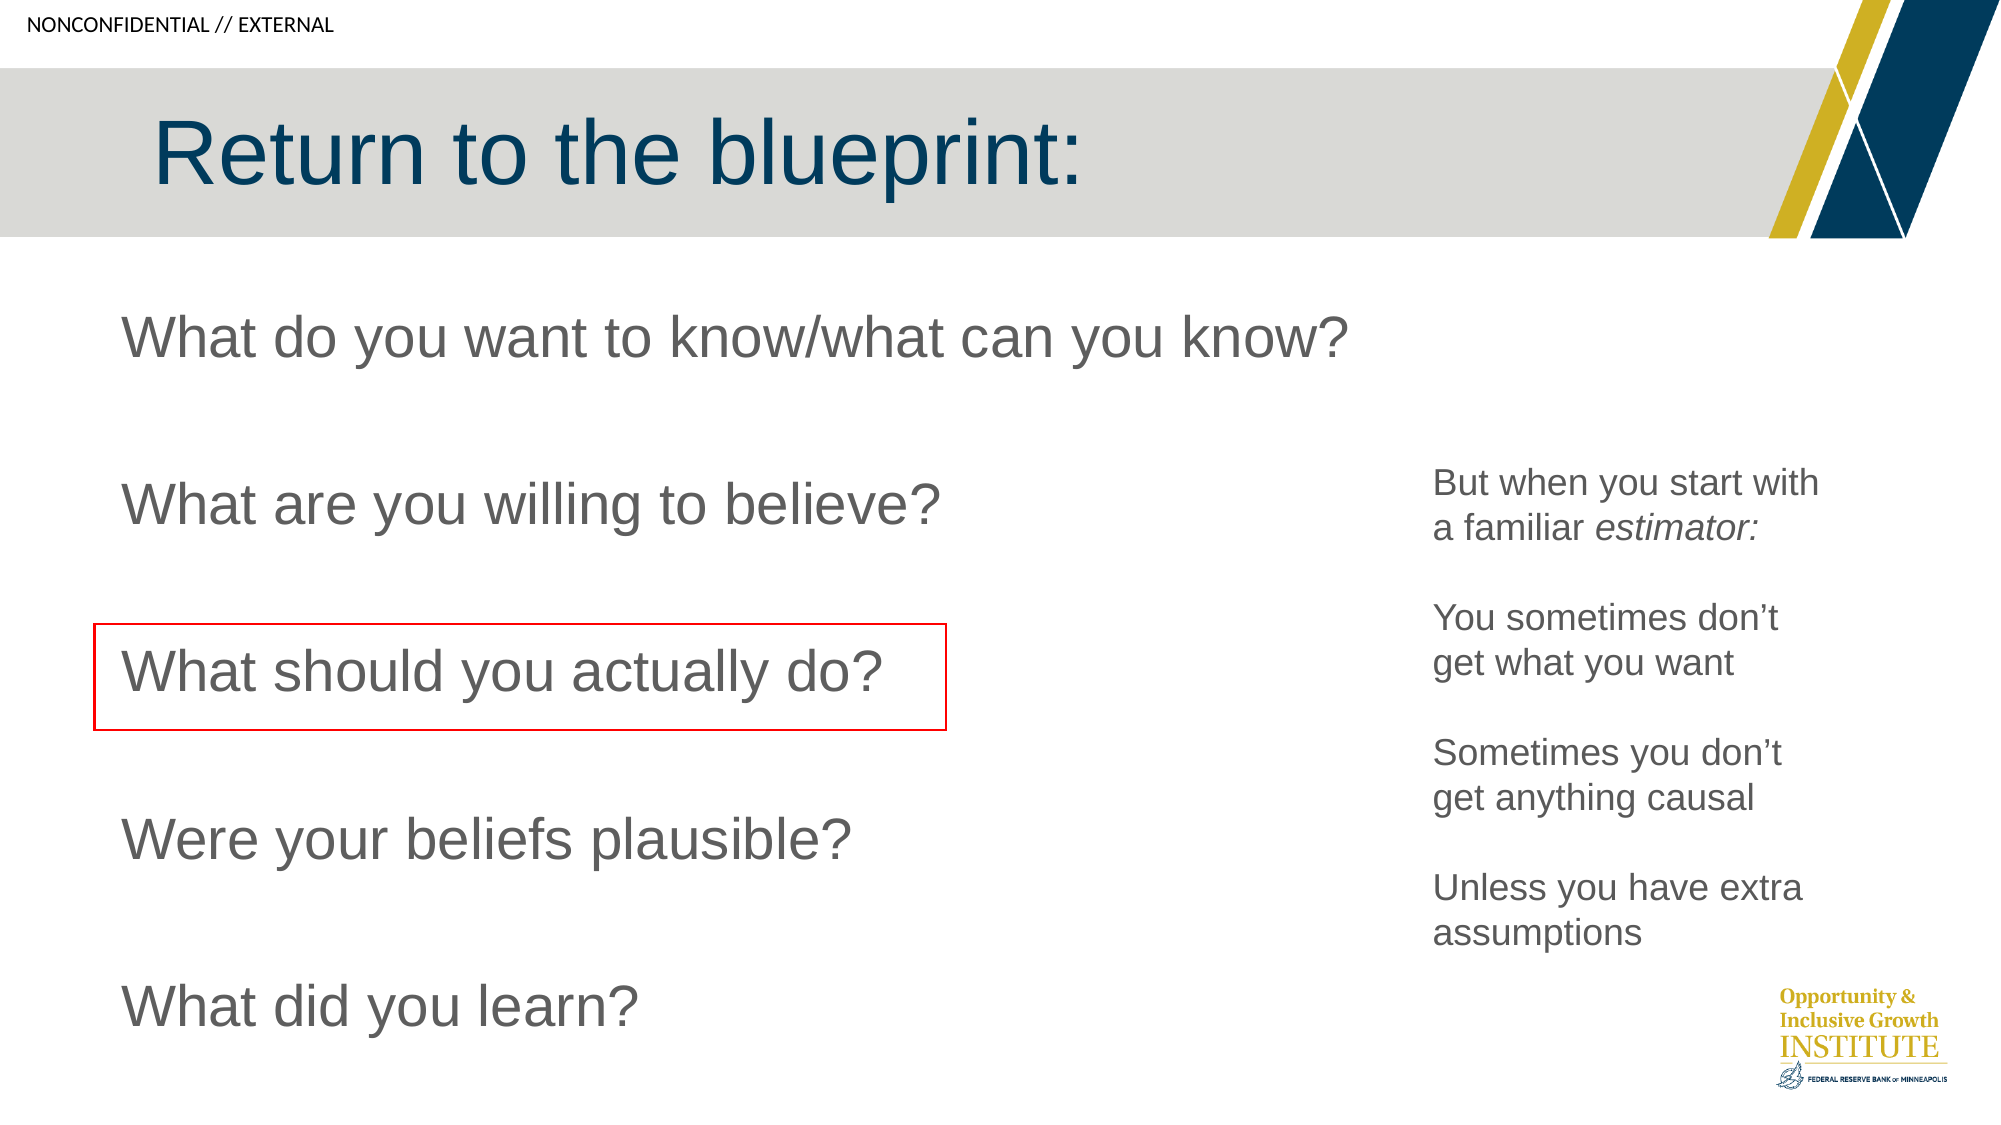

# Return to the blueprint:
What do you want to know/what can you know?

What are you willing to believe?

What should you actually do?

Were your beliefs plausible?

What did you learn?
But when you start with a familiar estimator:

You sometimes don’t get what you want

Sometimes you don’t get anything causal

Unless you have extra assumptions